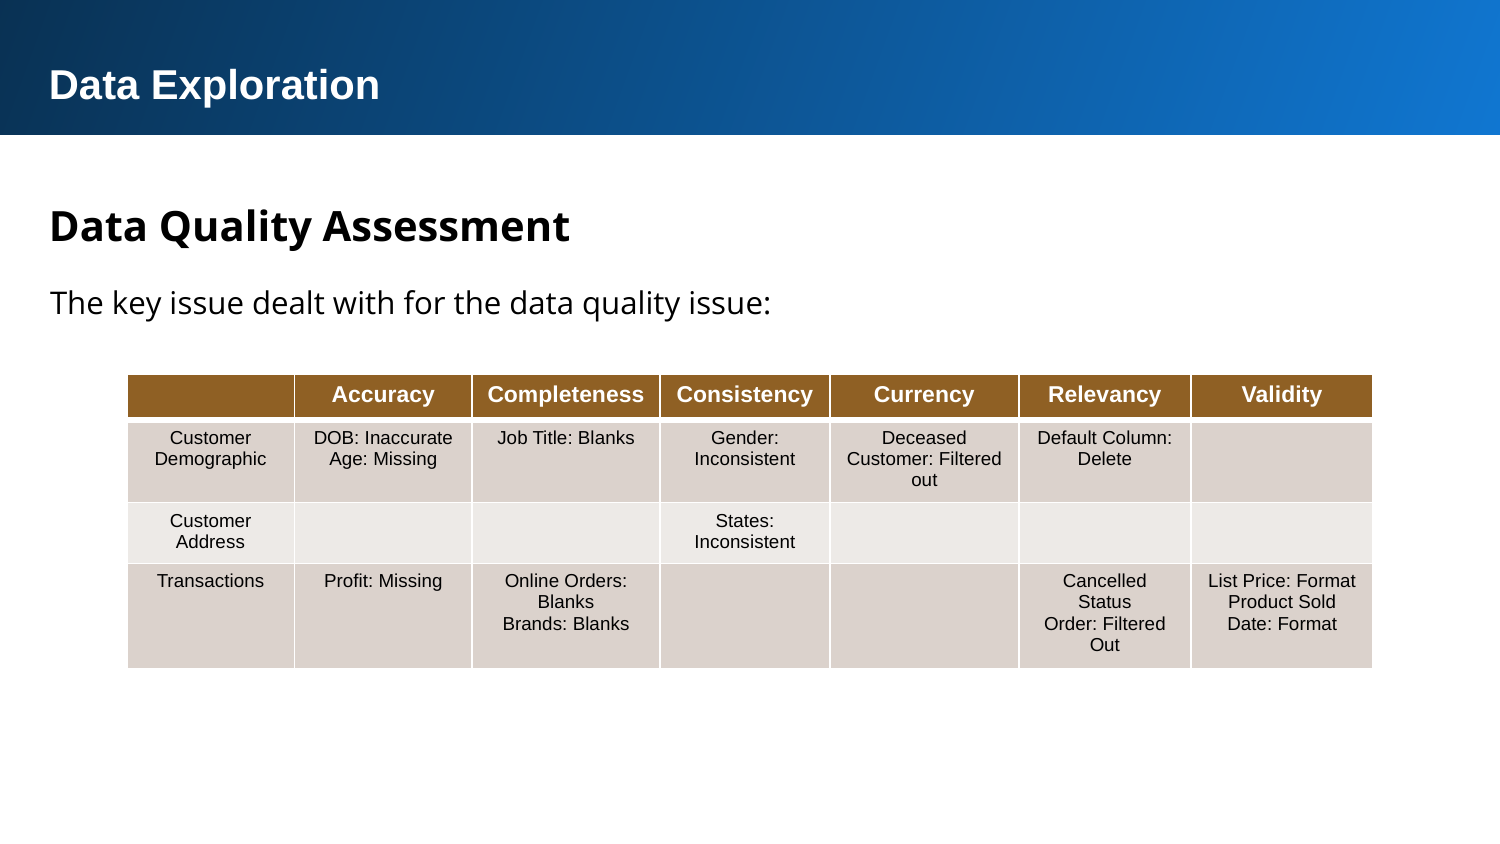

Data Exploration
Data Quality Assessment
The key issue dealt with for the data quality issue:
|  | Accuracy | Completeness | Consistency | Currency | Relevancy | Validity |
| --- | --- | --- | --- | --- | --- | --- |
| Customer Demographic | DOB: Inaccurate Age: Missing | Job Title: Blanks | Gender: Inconsistent | Deceased Customer: Filtered out | Default Column: Delete |  |
| Customer Address |  |  | States: Inconsistent |  |  |  |
| Transactions | Profit: Missing | Online Orders: Blanks Brands: Blanks |  |  | Cancelled Status Order: Filtered Out | List Price: Format Product Sold Date: Format |